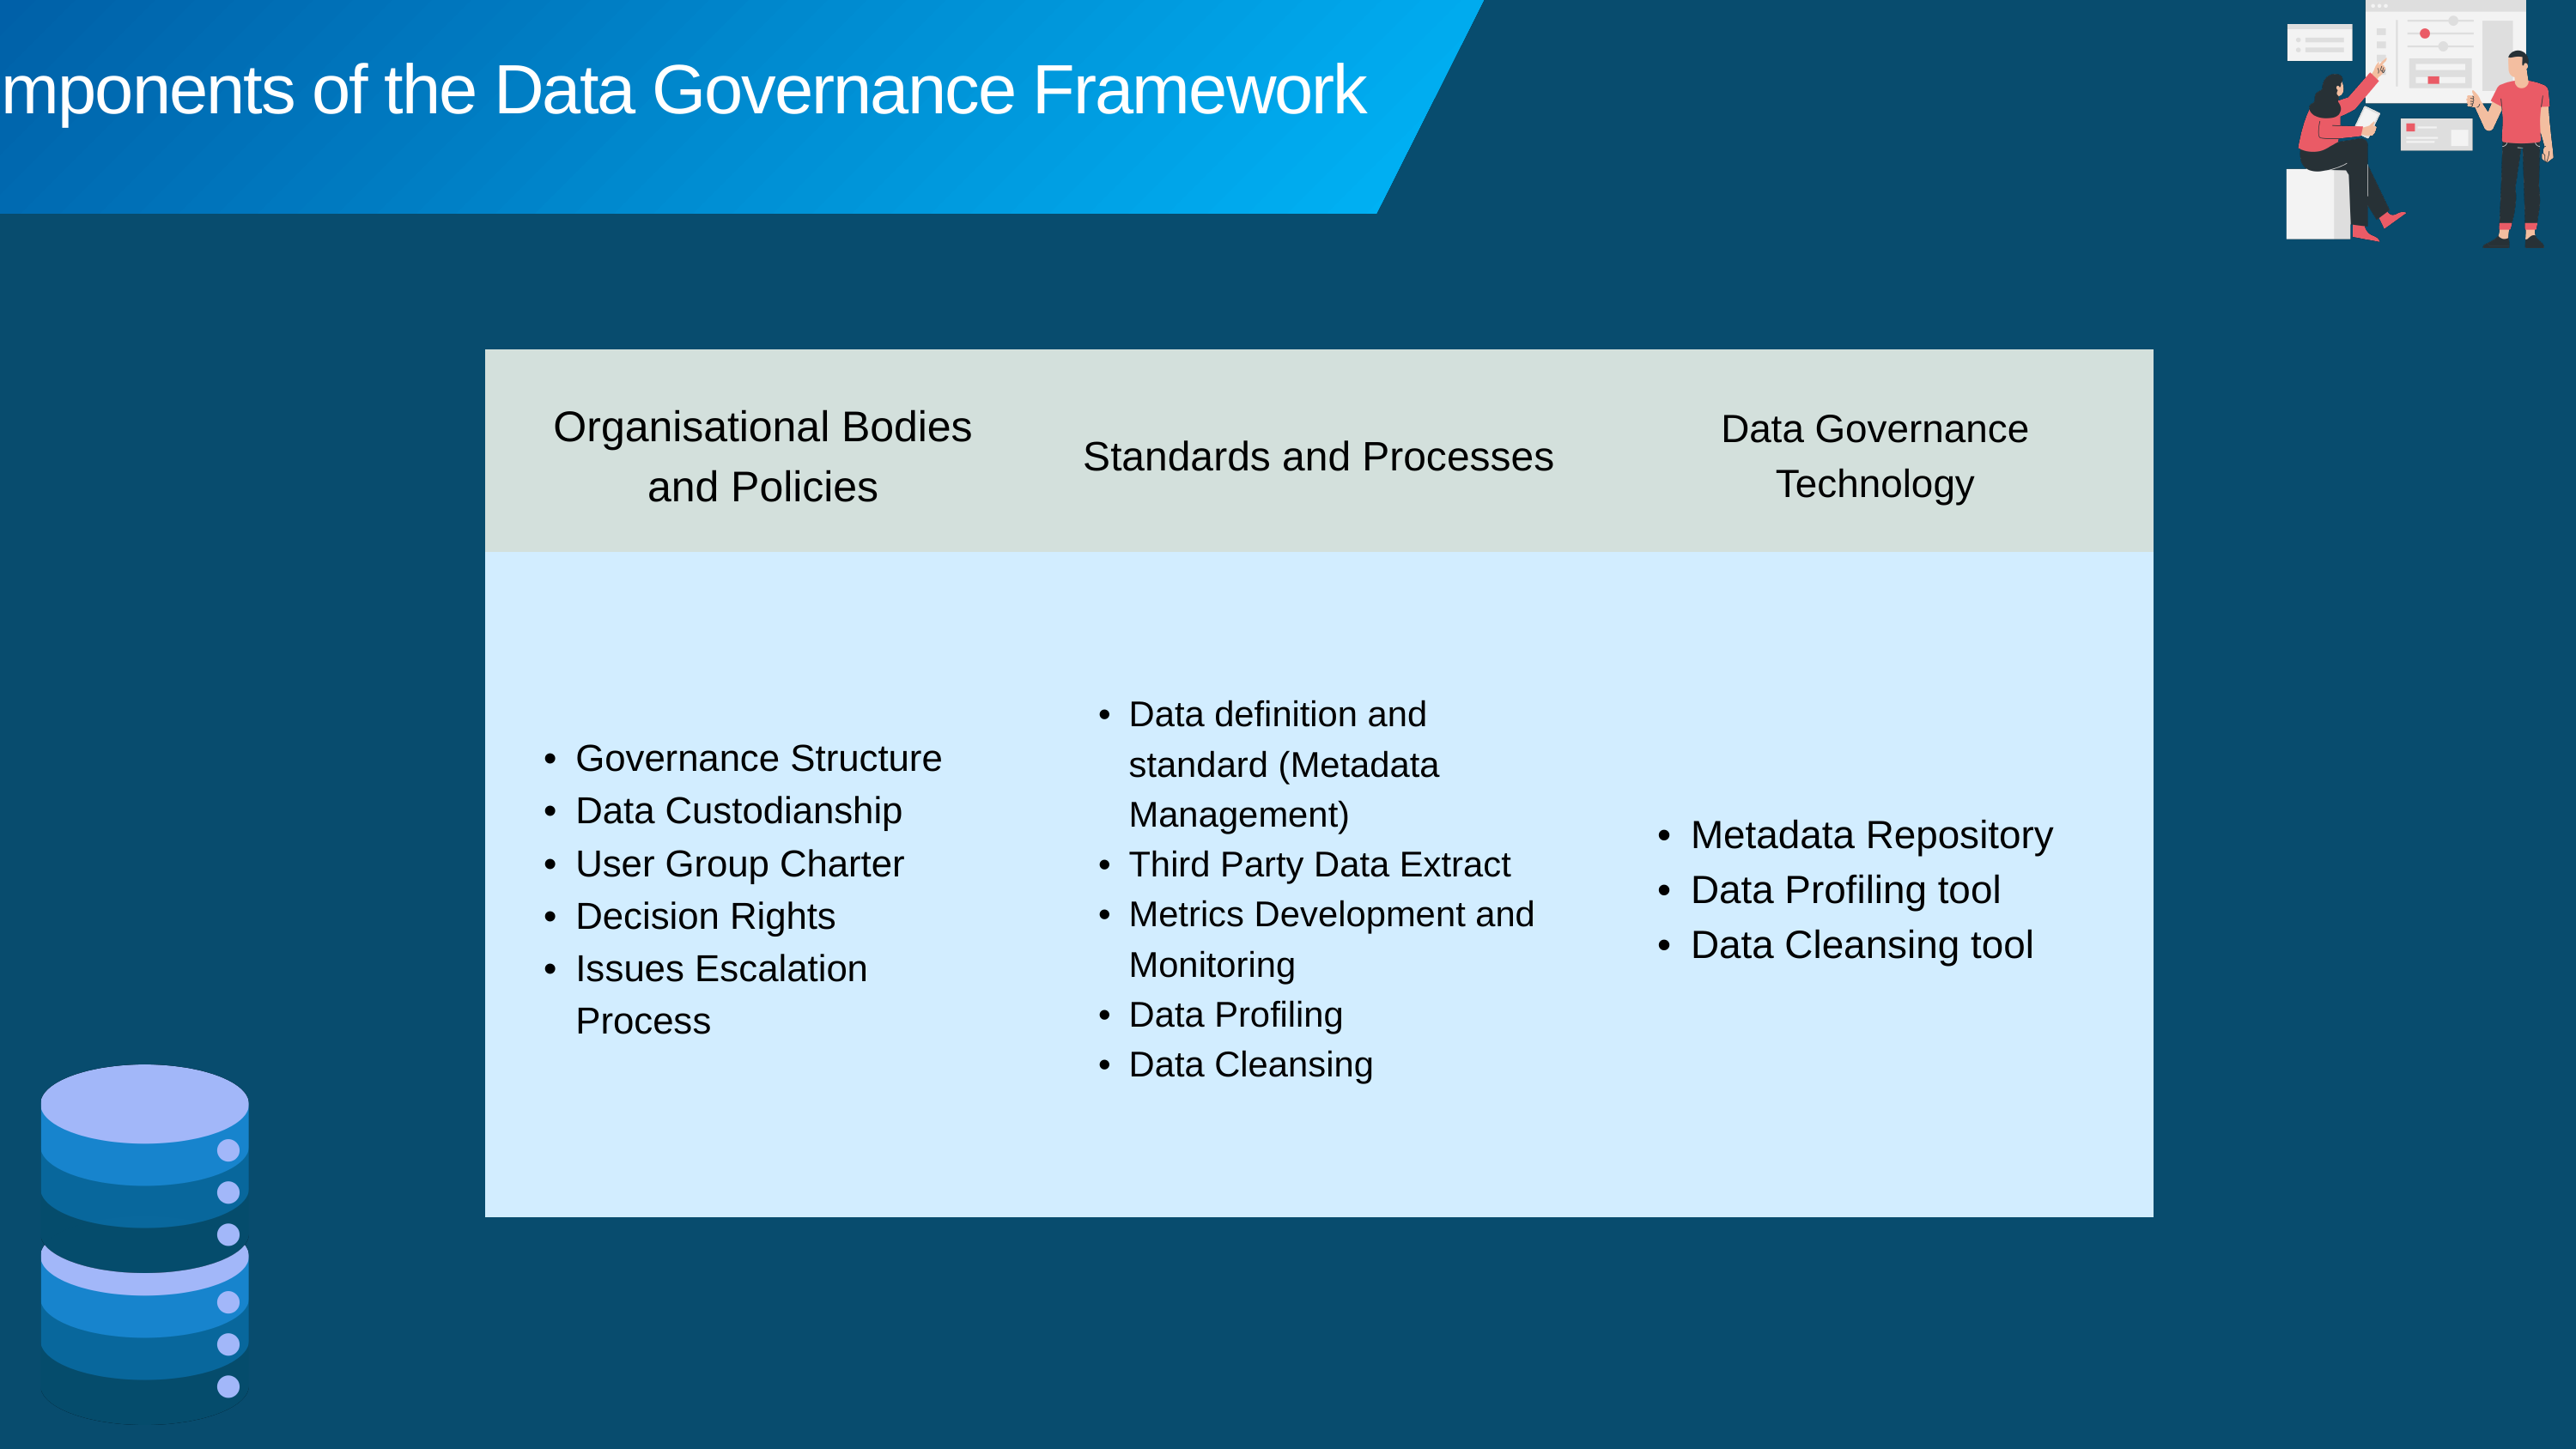

Components of the Data Governance Framework
| Organisational Bodies and Policies | Standards and Processes | Data Governance Technology |
| --- | --- | --- |
| Governance Structure Data Custodianship User Group Charter Decision Rights Issues Escalation Process | Data definition and standard (Metadata Management) Third Party Data Extract Metrics Development and Monitoring Data Profiling Data Cleansing | Metadata Repository Data Profiling tool Data Cleansing tool |